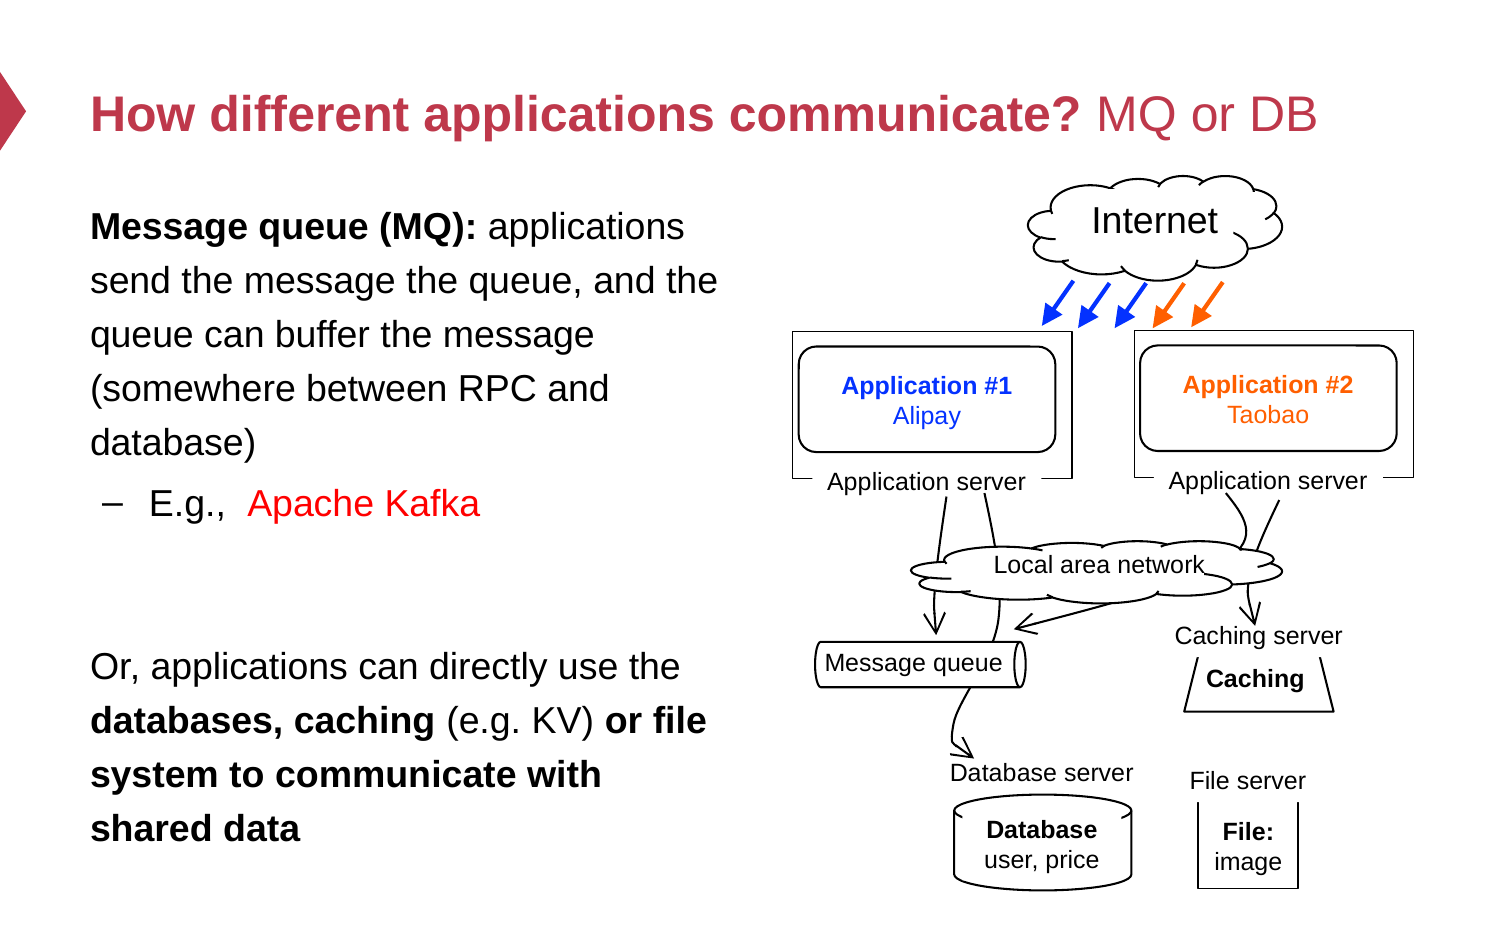

# How different applications communicate? MQ or DB

Internet
Message queue (MQ): applications send the message the queue, and the queue can buffer the message (somewhere between RPC and database)
E.g.,  Apache Kafka

Or, applications can directly use the databases, caching (e.g. KV) or file system to communicate with shared data

Application #2
Taobao
Application server

Application #1
Alipay
Application server

Local area network
Caching server

Message queue

Caching
Database server
File server

Database
user, price
File:
image
18